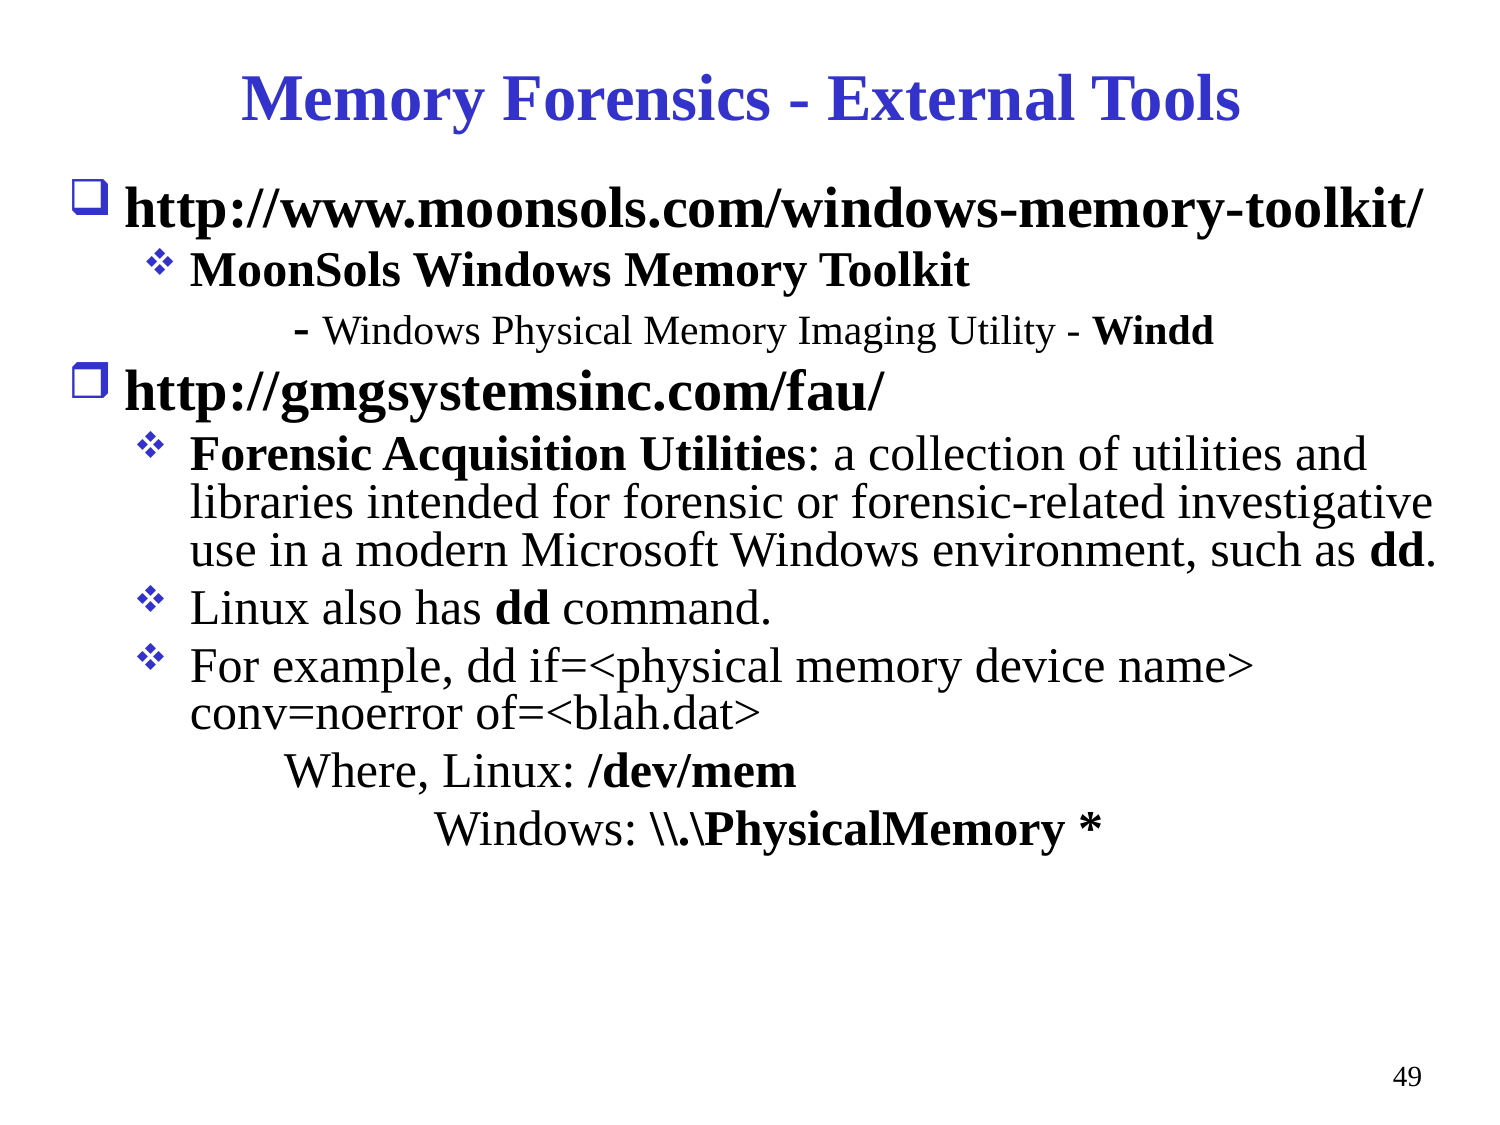

# Memory Forensics - External Tools
http://www.moonsols.com/windows-memory-toolkit/
MoonSols Windows Memory Toolkit
	- Windows Physical Memory Imaging Utility - Windd
http://gmgsystemsinc.com/fau/
Forensic Acquisition Utilities: a collection of utilities and libraries intended for forensic or forensic-related investigative use in a modern Microsoft Windows environment, such as dd.
Linux also has dd command.
For example, dd if=<physical memory device name> conv=noerror of=<blah.dat>
	Where, Linux: /dev/mem
		Windows: \\.\PhysicalMemory *

49